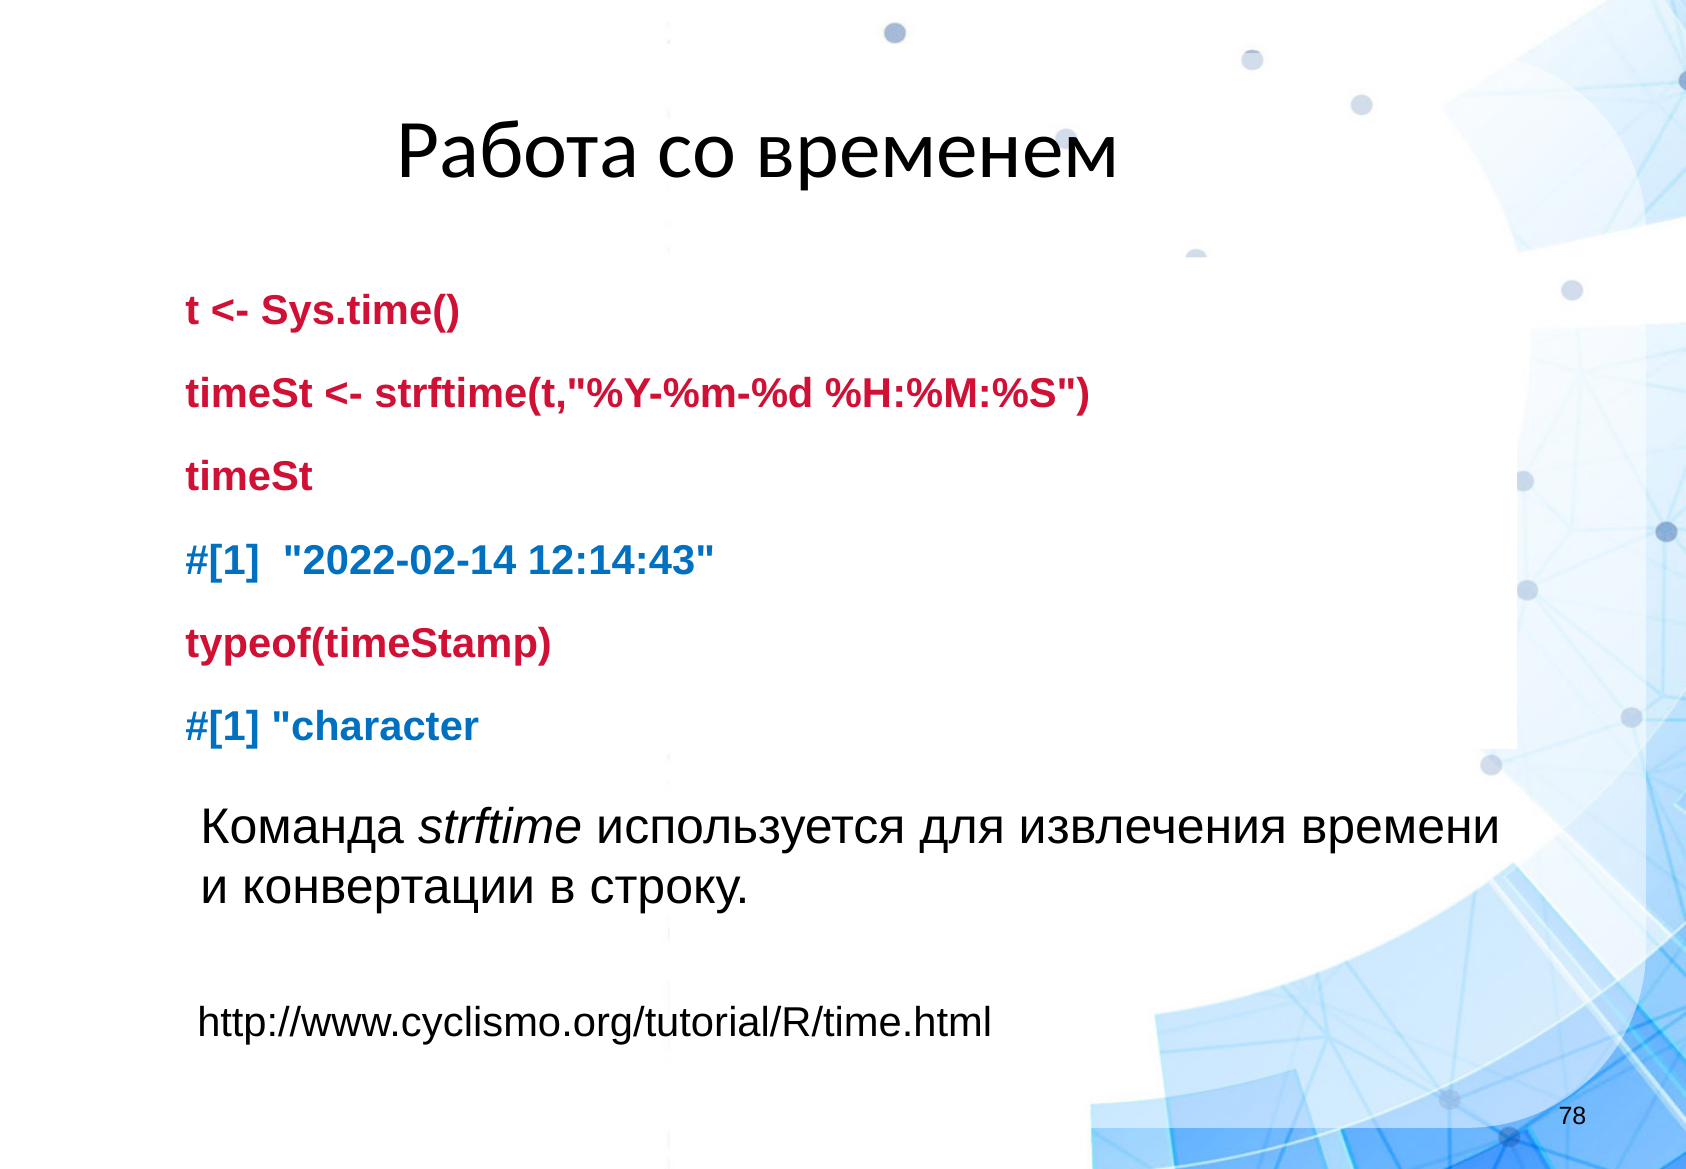

Работа со временем

t <- Sys.time()
timeSt <- strftime(t,"%Y-%m-%d %H:%M:%S")
timeSt
#[1]  "2022-02-14 12:14:43"
typeof(timeStamp)
#[1] "character
Команда strftime используется для извлечения времени и конвертации в строку.
http://www.cyclismo.org/tutorial/R/time.html
78